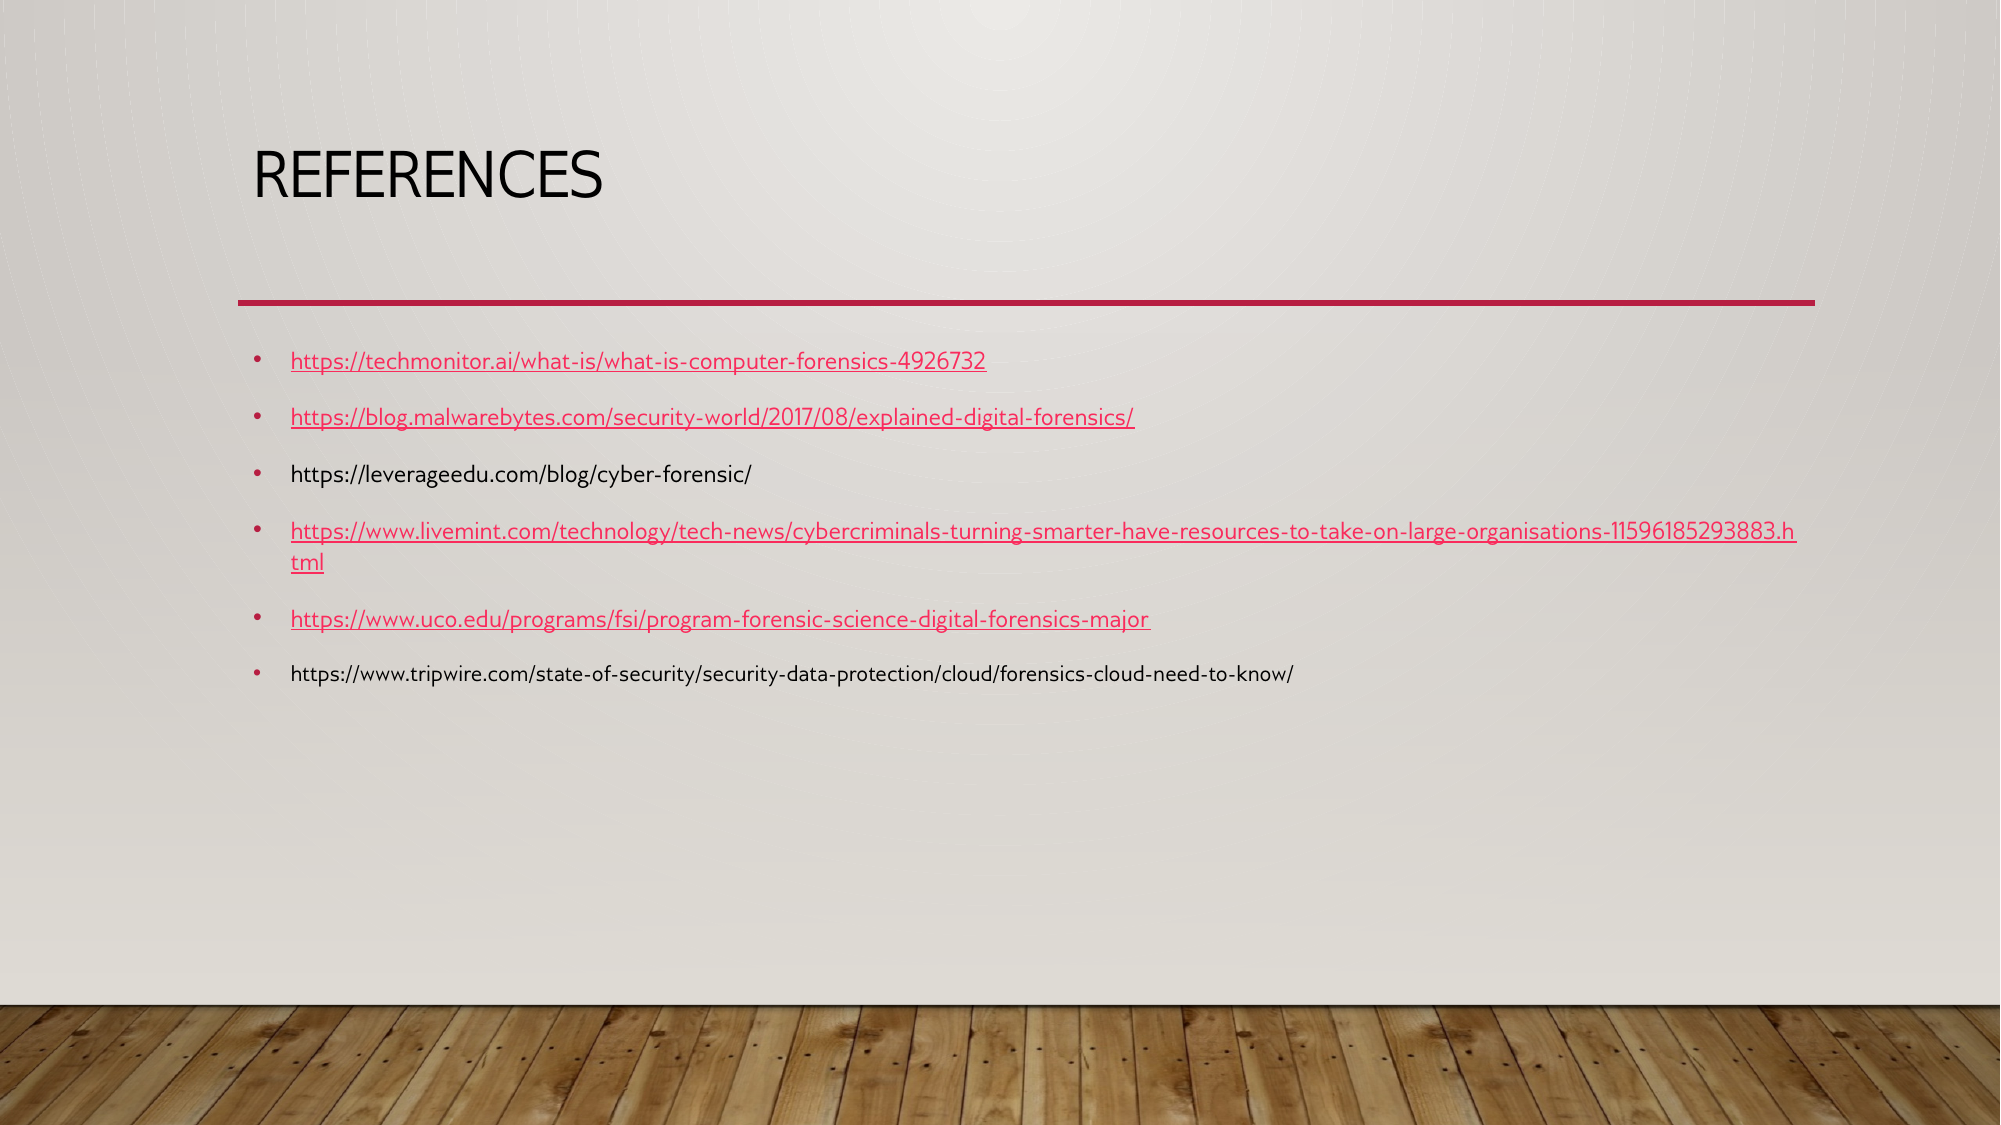

# References
https://techmonitor.ai/what-is/what-is-computer-forensics-4926732
https://blog.malwarebytes.com/security-world/2017/08/explained-digital-forensics/
https://leverageedu.com/blog/cyber-forensic/
https://www.livemint.com/technology/tech-news/cybercriminals-turning-smarter-have-resources-to-take-on-large-organisations-11596185293883.html
https://www.uco.edu/programs/fsi/program-forensic-science-digital-forensics-major
https://www.tripwire.com/state-of-security/security-data-protection/cloud/forensics-cloud-need-to-know/